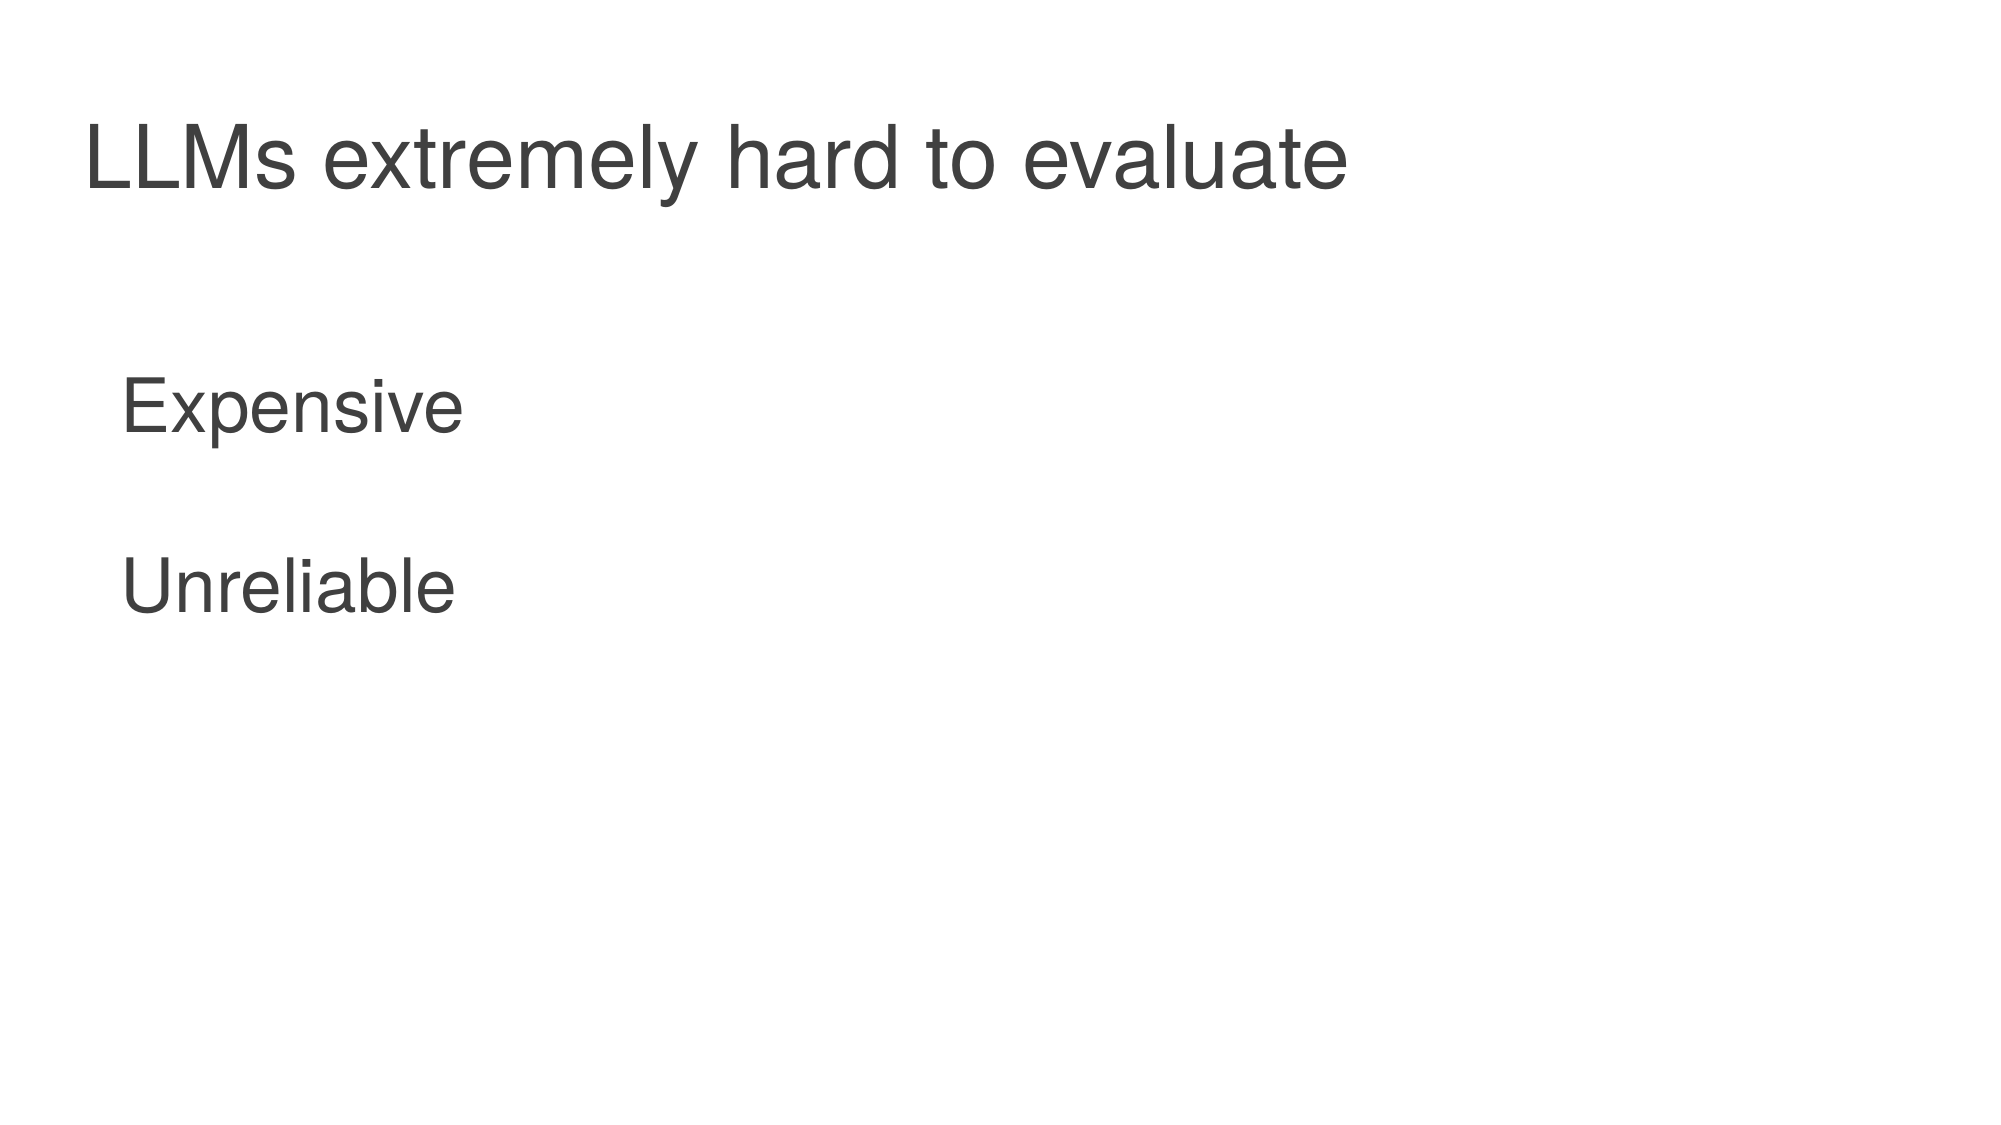

# LLMs extremely hard to evaluate
Expensive
Unreliable